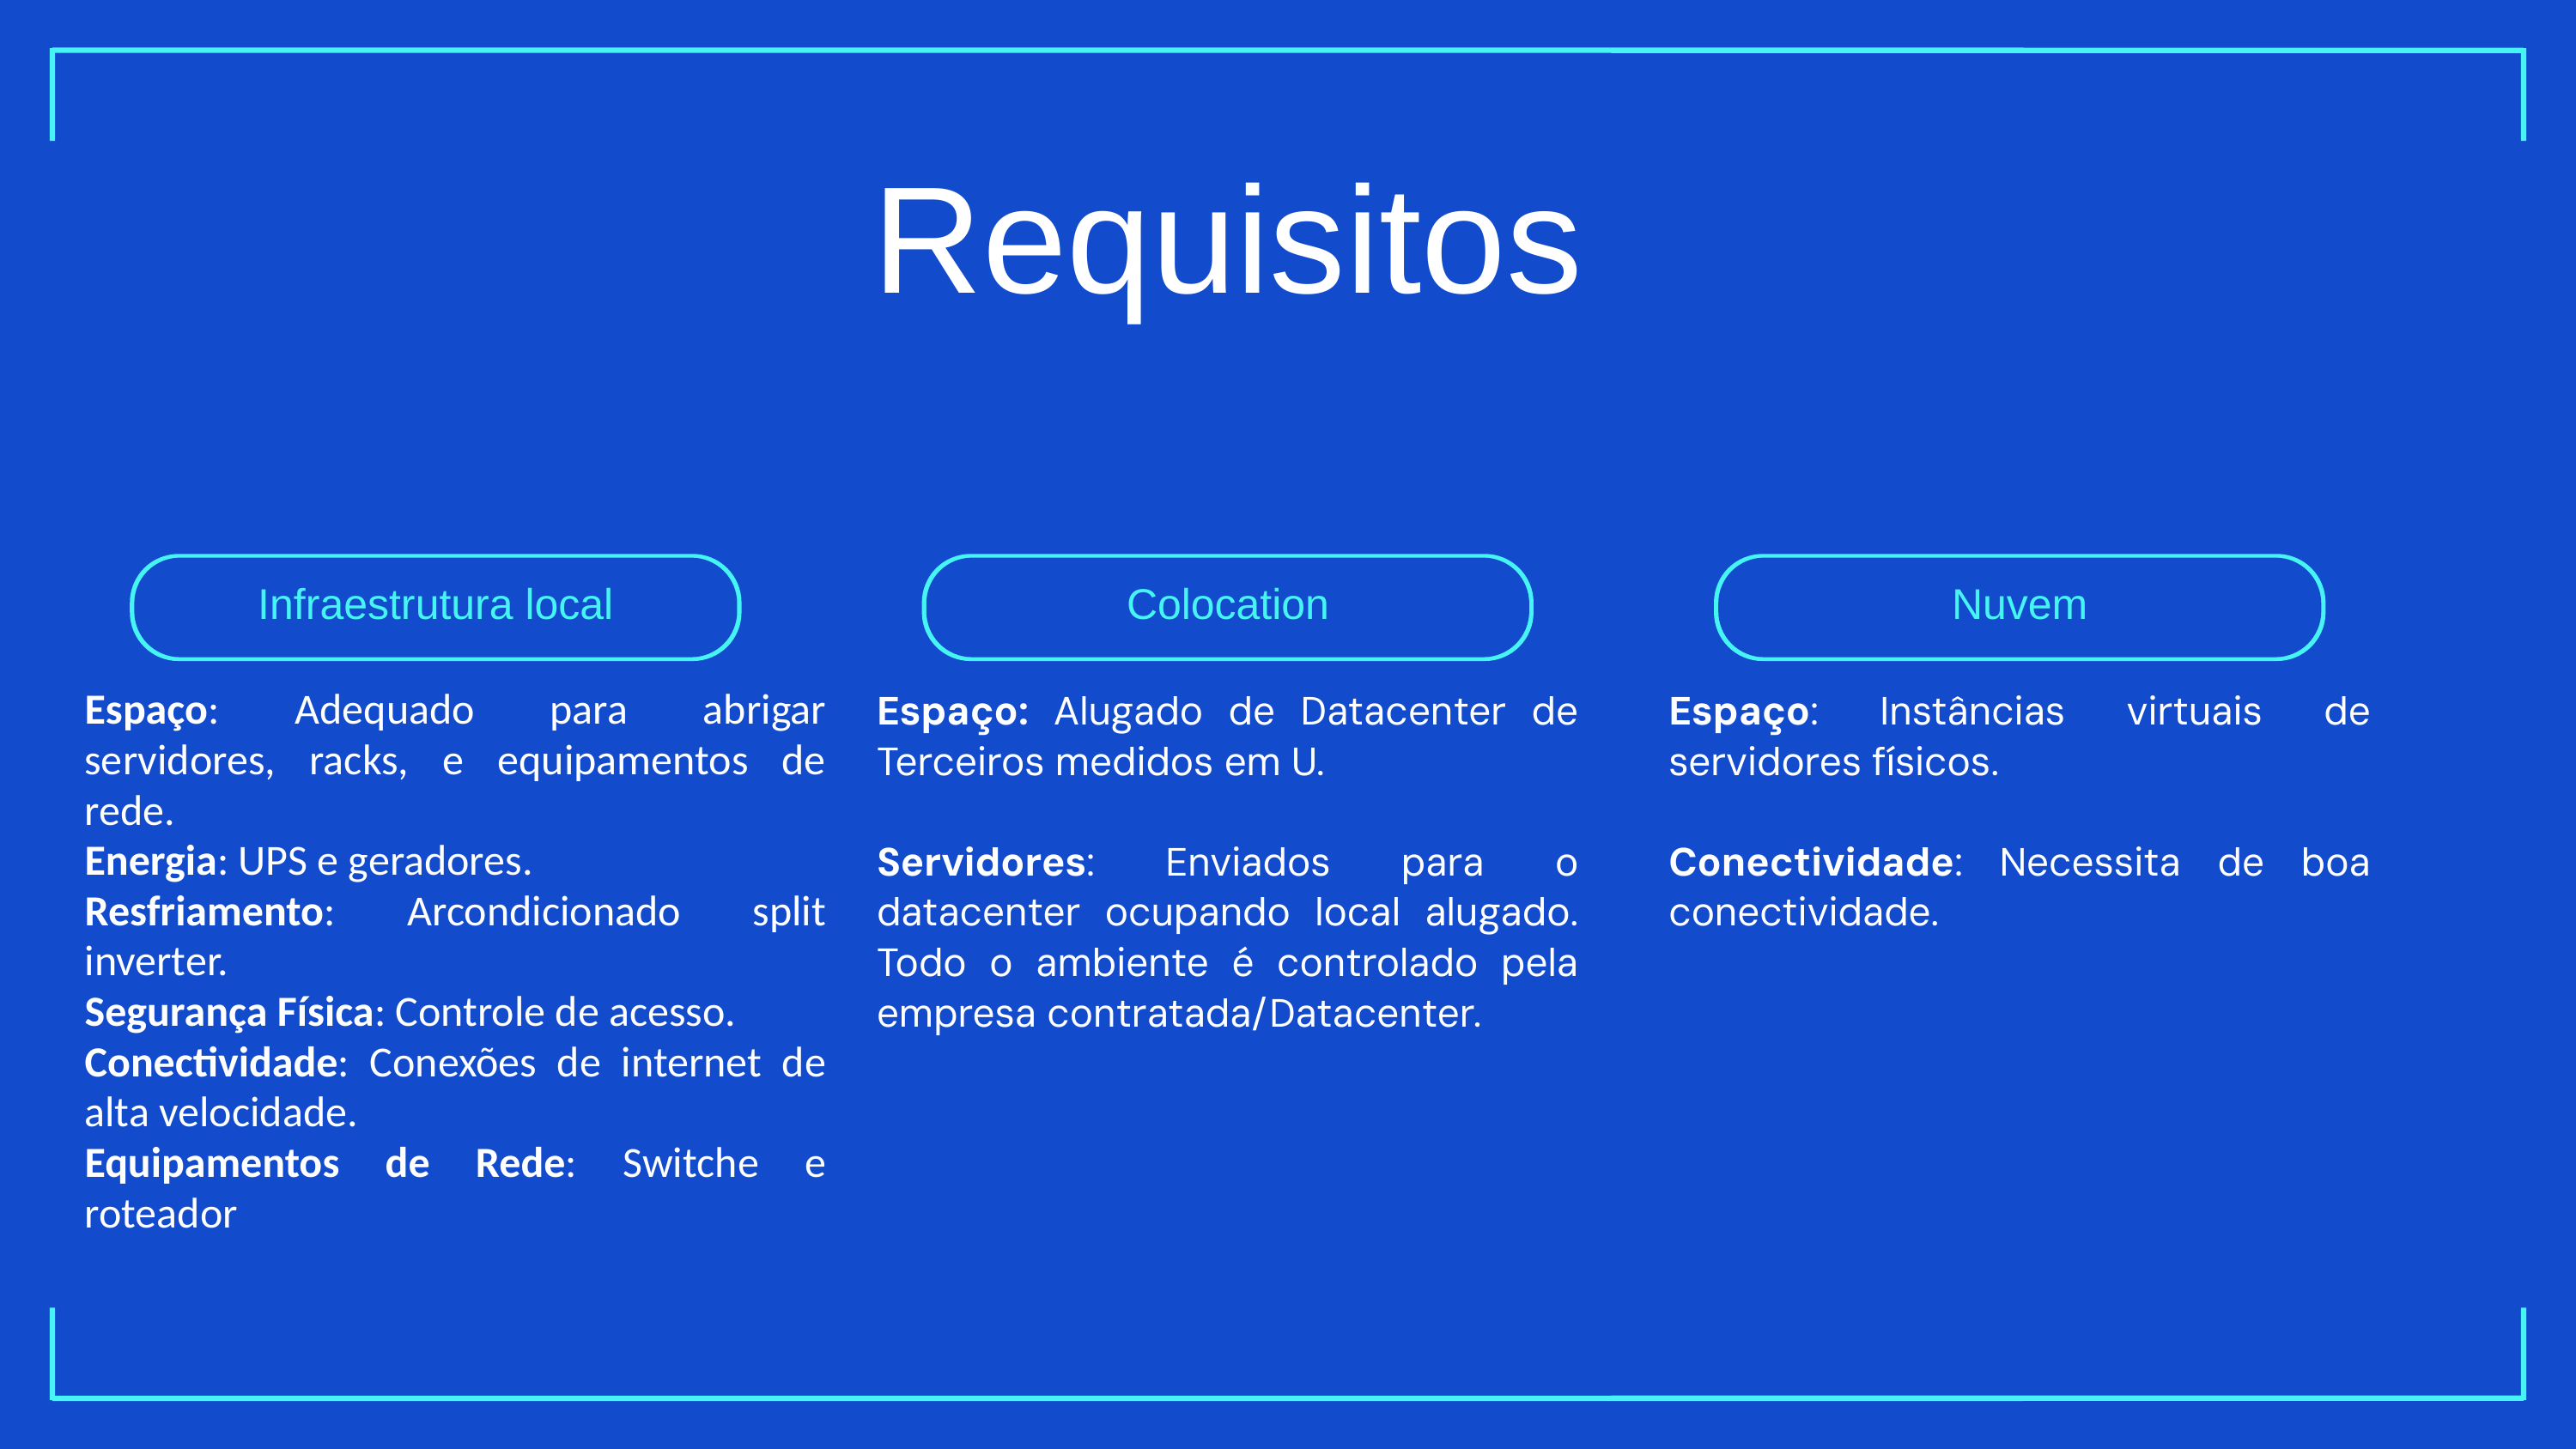

Requisitos

Infraestrutura local

Colocation

Nuvem
Espaço: Adequado para abrigar servidores, racks, e equipamentos de rede.
Energia: UPS e geradores.
Resfriamento: Arcondicionado split inverter.
Segurança Física: Controle de acesso.
Conectividade: Conexões de internet de alta velocidade.
Equipamentos de Rede: Switche e roteador

Espaço: Alugado de Datacenter de Terceiros medidos em U.

Servidores: Enviados para o datacenter ocupando local alugado. Todo o ambiente é controlado pela empresa contratada/Datacenter.

Espaço: Instâncias virtuais de servidores físicos.

Conectividade: Necessita de boa conectividade.